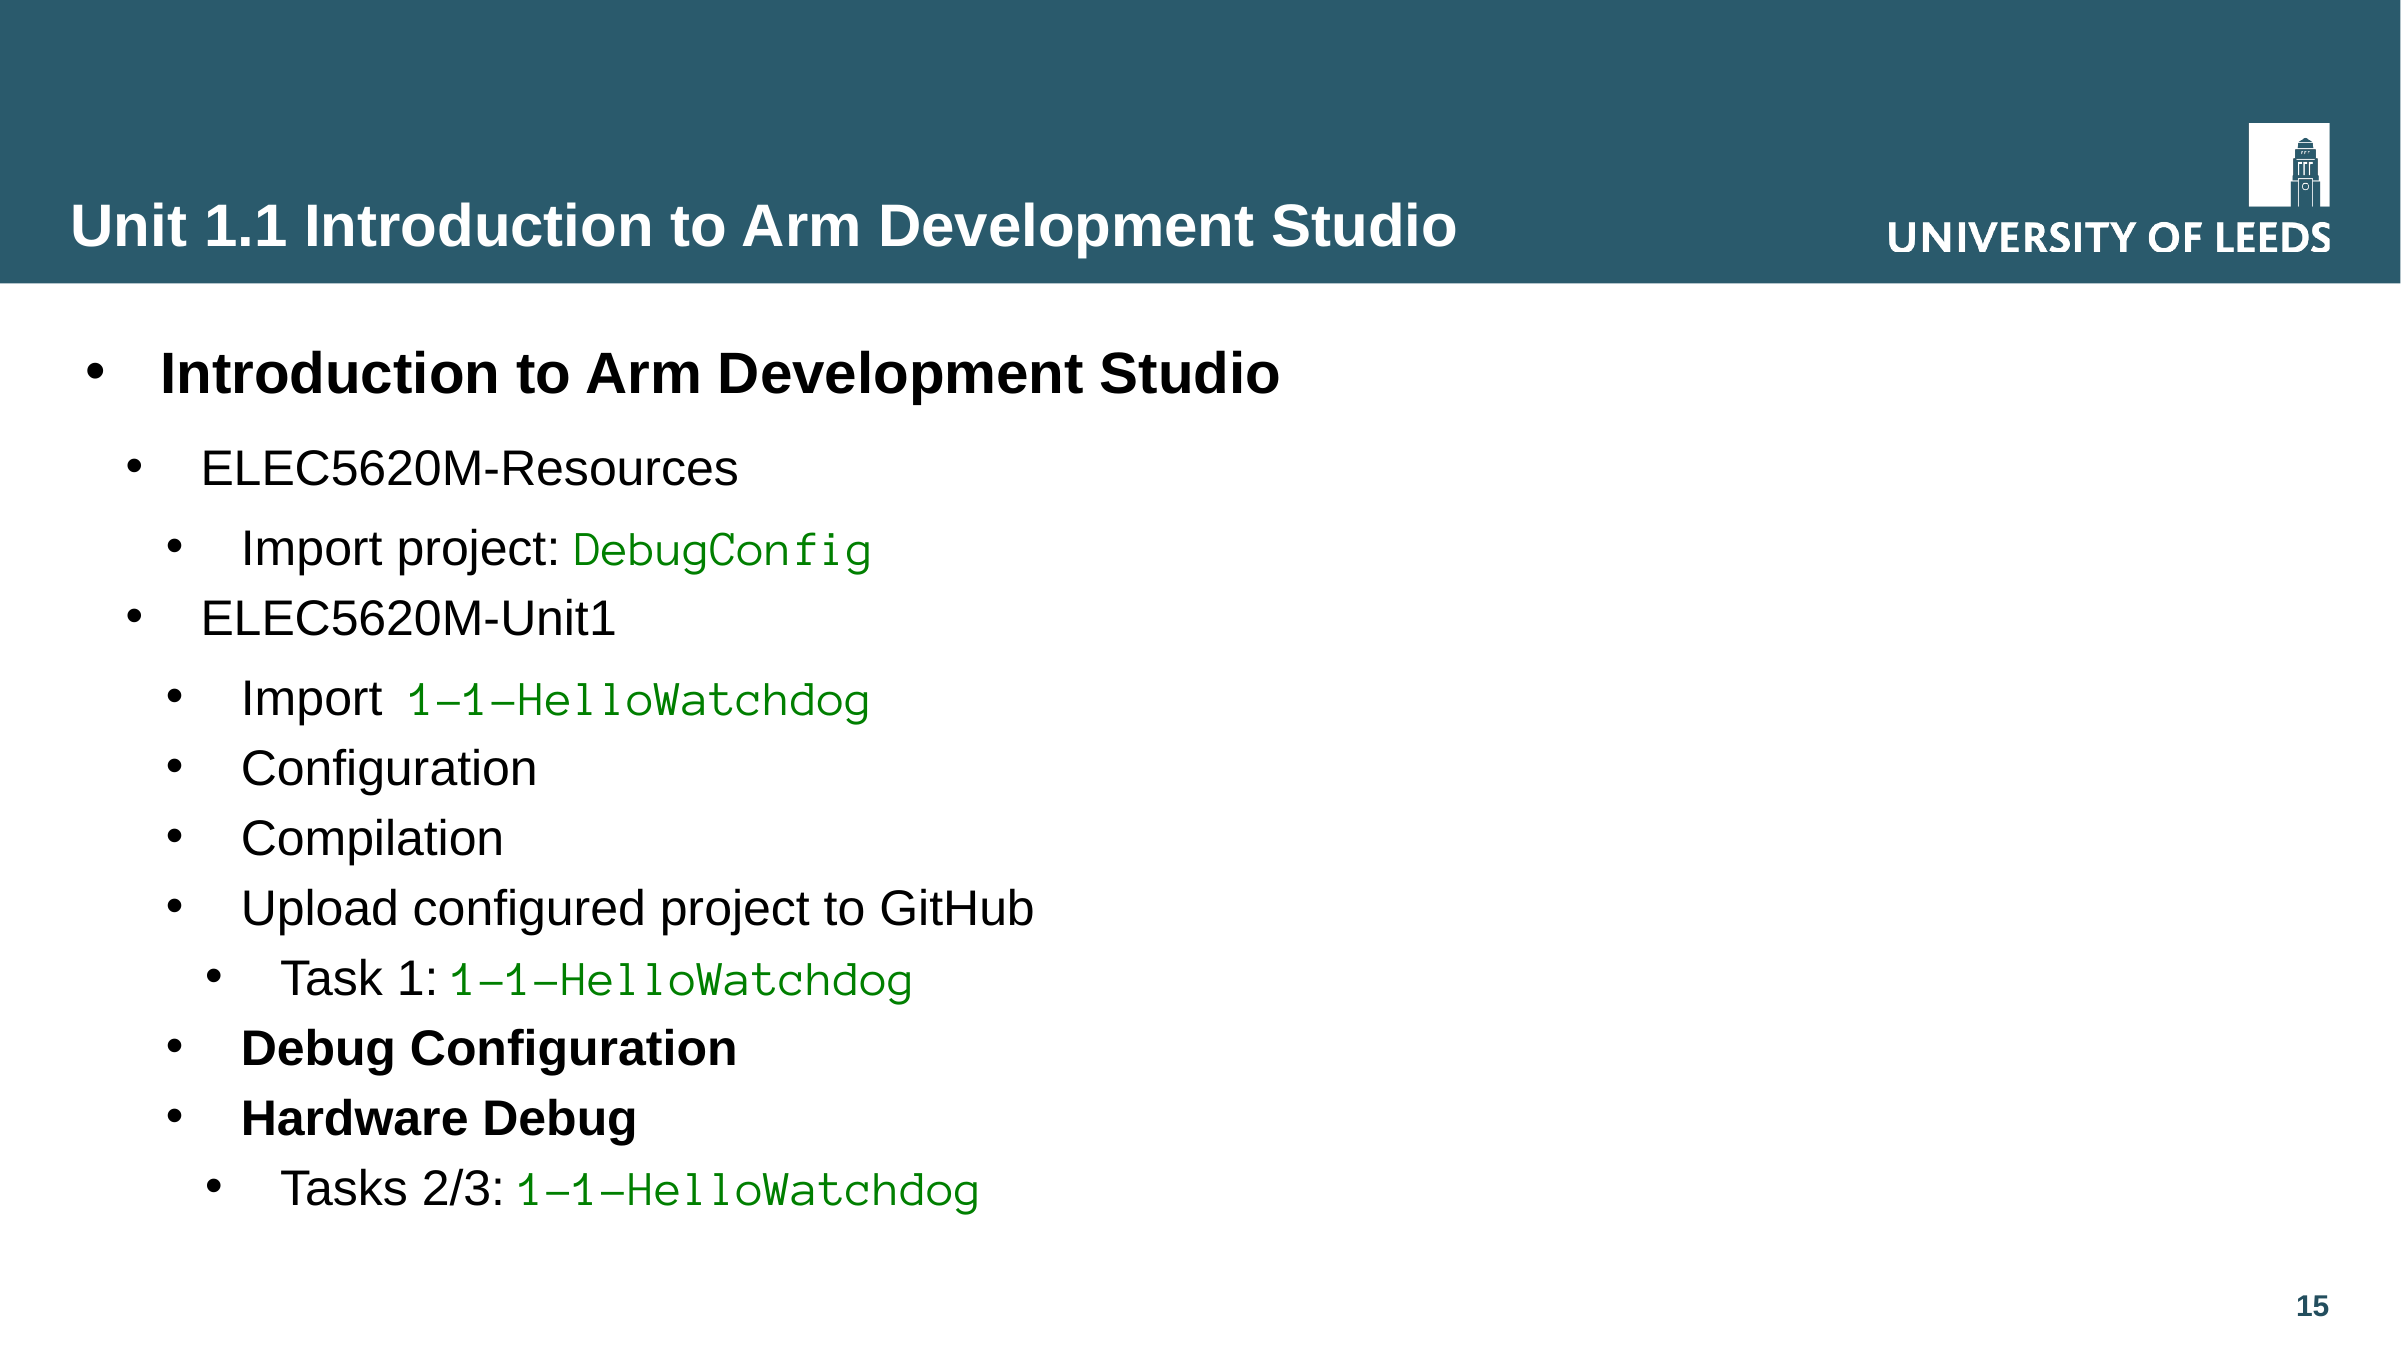

# Unit 1.1 Introduction to Arm Development Studio
Introduction to Arm Development Studio
ELEC5620M-Resources
Import project: DebugConfig
ELEC5620M-Unit1
Import 1-1-HelloWatchdog
Configuration
Compilation
Upload configured project to GitHub
Task 1: 1-1-HelloWatchdog
Debug Configuration
Hardware Debug
Tasks 2/3: 1-1-HelloWatchdog